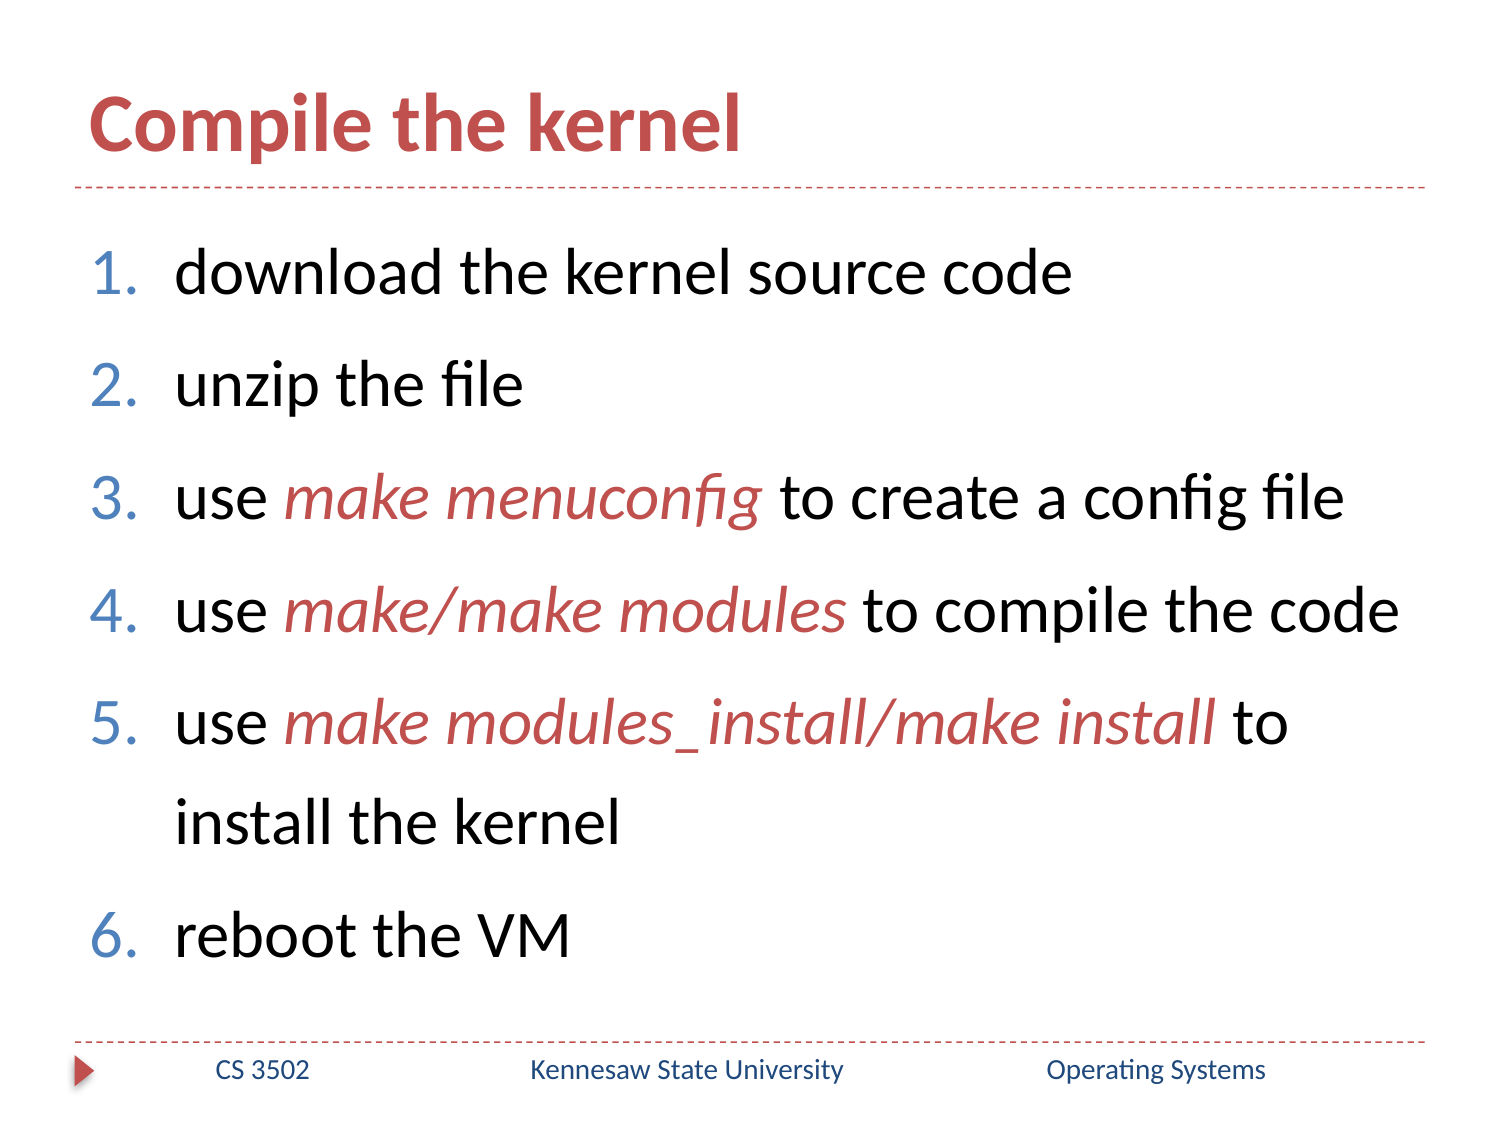

# Compile the kernel
download the kernel source code
unzip the file
use make menuconfig to create a config file
use make/make modules to compile the code
use make modules_install/make install to install the kernel
reboot the VM
CS 3502
Kennesaw State University
Operating Systems